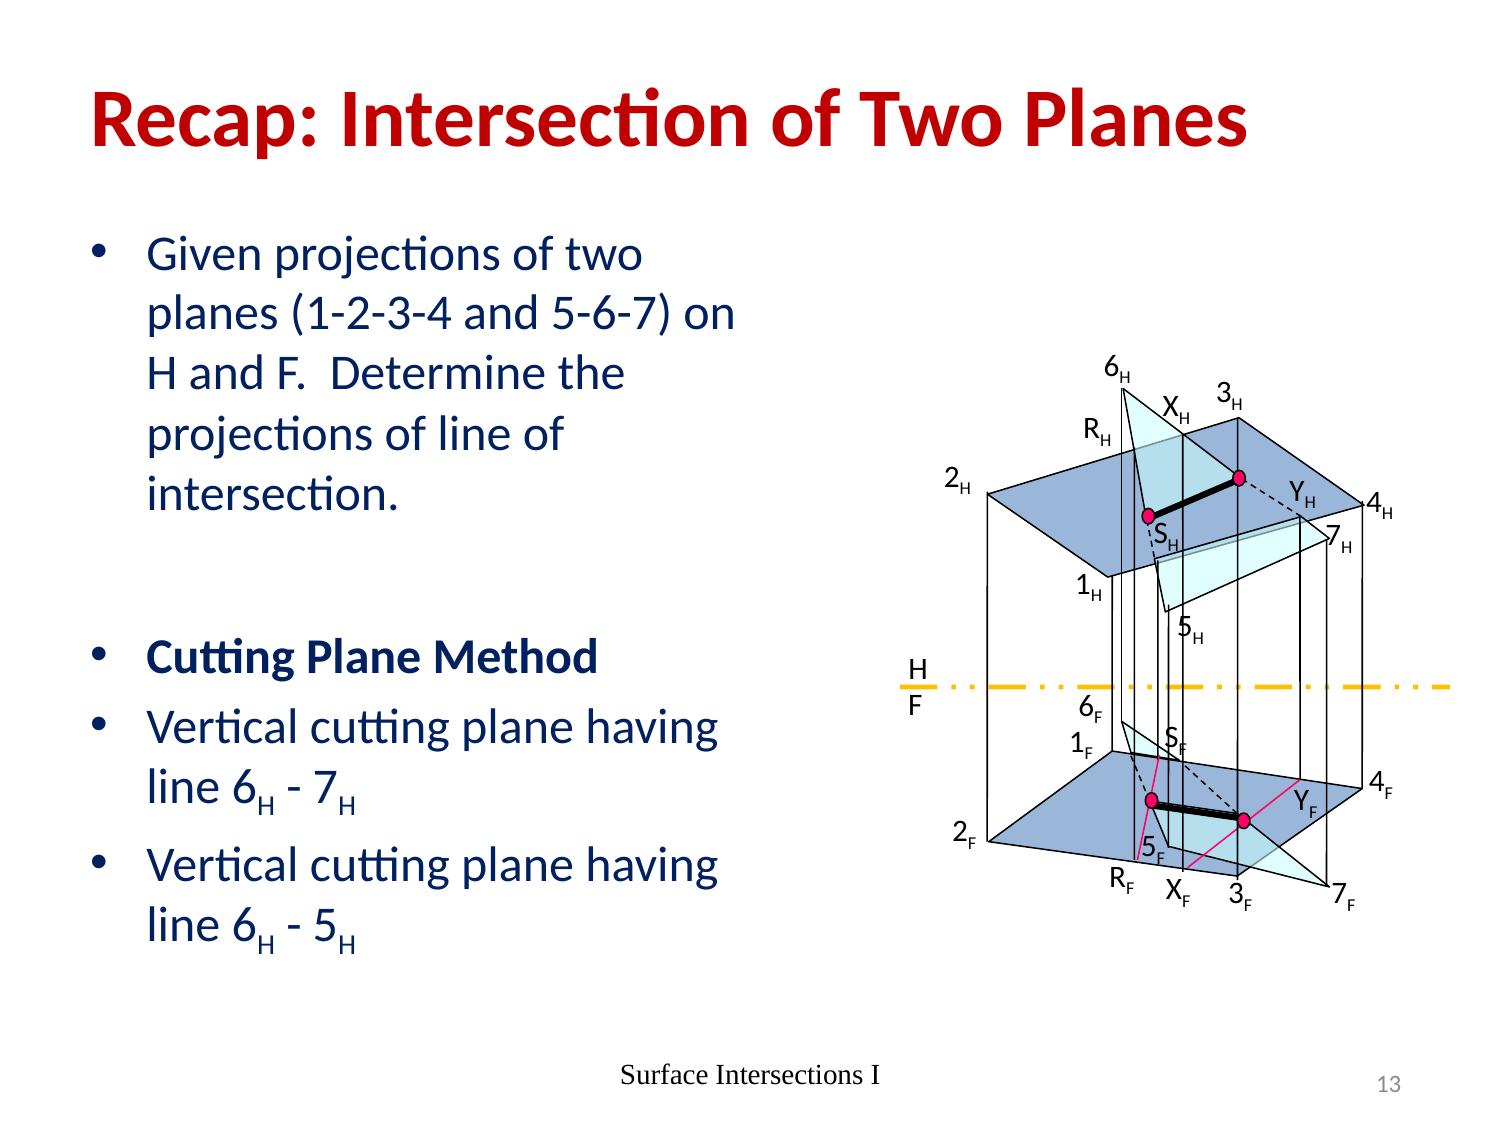

# Recap: Intersection of Two Planes
Given projections of two planes (1-2-3-4 and 5-6-7) on H and F.  Determine the projections of line of intersection.

Cutting Plane Method
Vertical cutting plane having line 6H - 7H
Vertical cutting plane having line 6H - 5H

6H
3H
XH

RH

2H
YH

4H

SH
7H

1H

5H

H
F
6F

SF
1F

4F

YF

2F

5F
RF
XF
3F
7F
Surface Intersections I
13